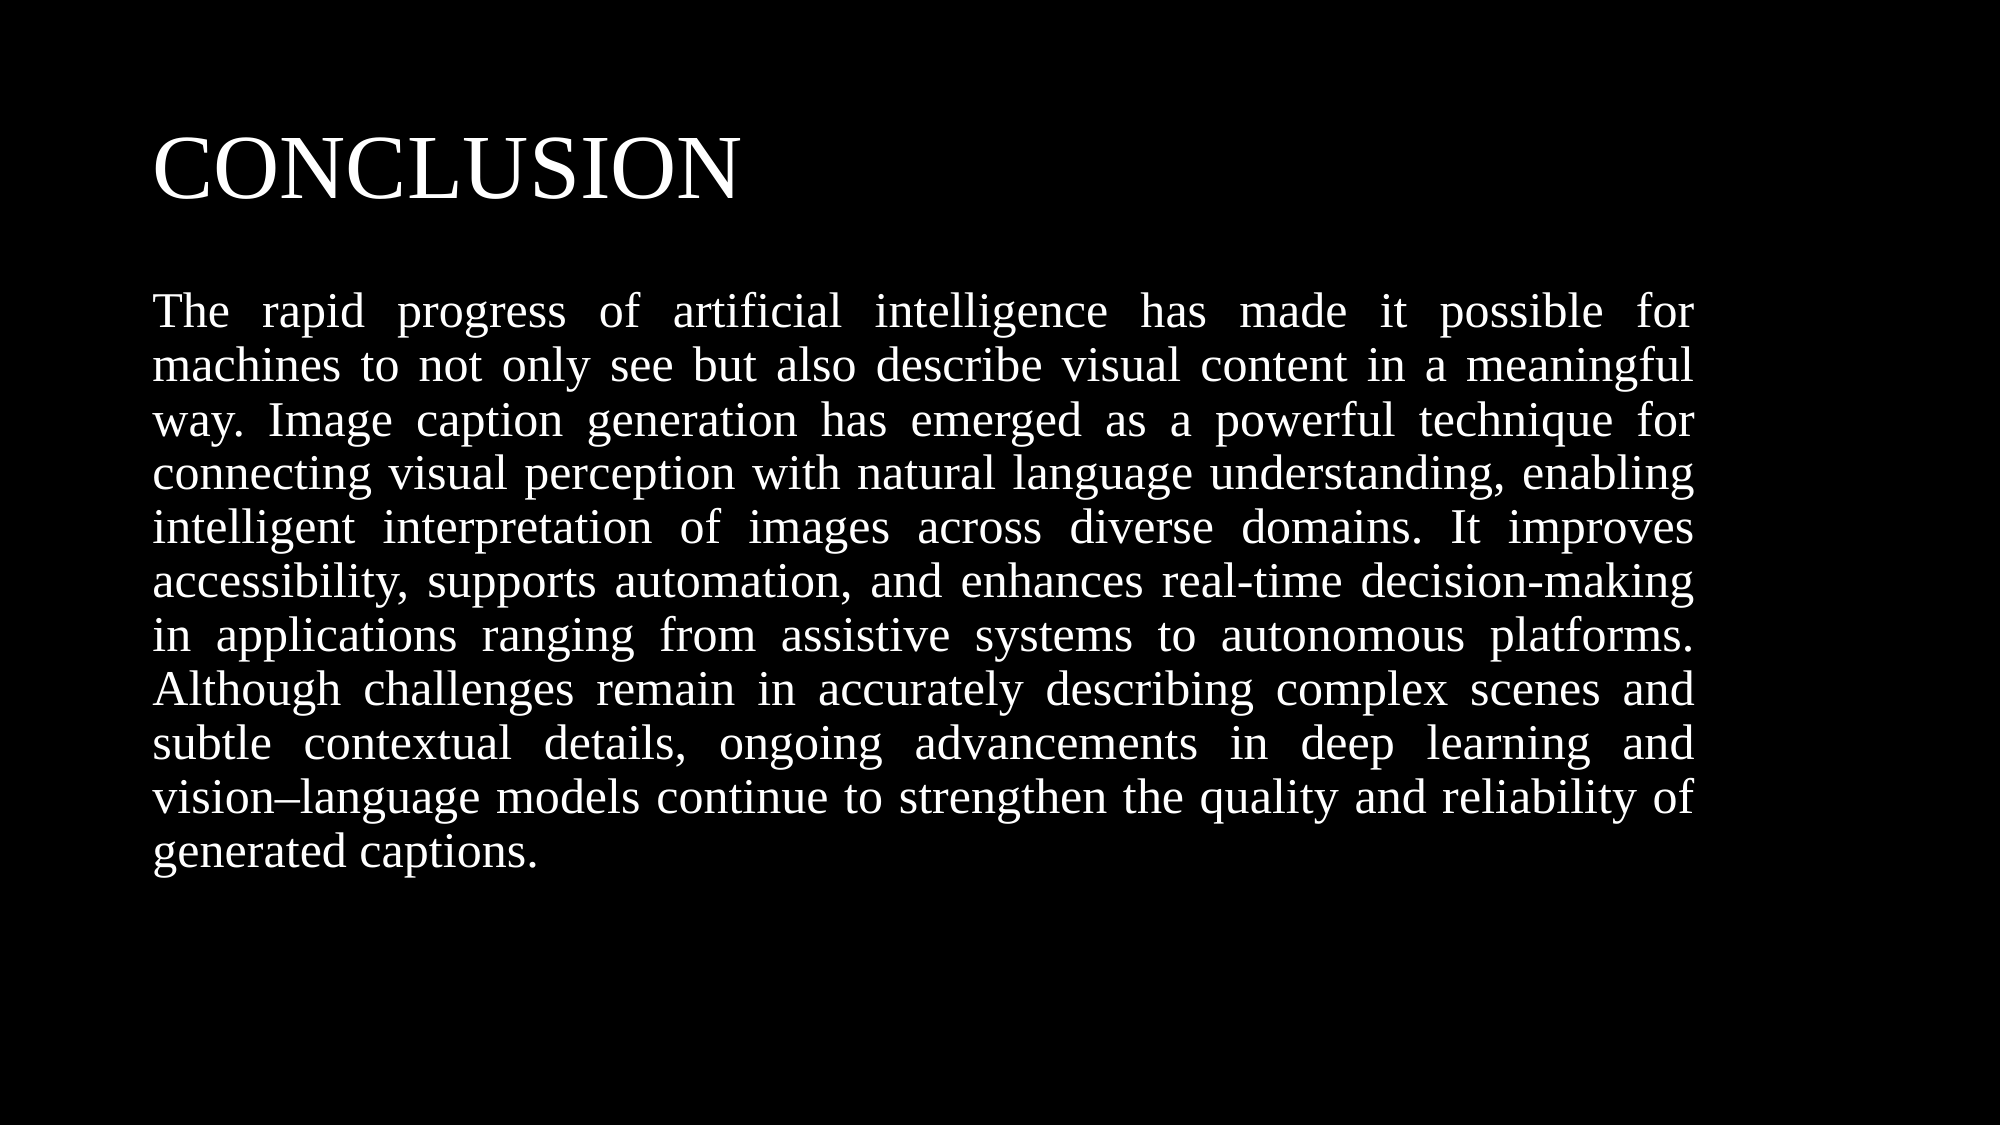

# CONCLUSION
The rapid progress of artificial intelligence has made it possible for machines to not only see but also describe visual content in a meaningful way. Image caption generation has emerged as a powerful technique for connecting visual perception with natural language understanding, enabling intelligent interpretation of images across diverse domains. It improves accessibility, supports automation, and enhances real-time decision-making in applications ranging from assistive systems to autonomous platforms. Although challenges remain in accurately describing complex scenes and subtle contextual details, ongoing advancements in deep learning and vision–language models continue to strengthen the quality and reliability of generated captions.